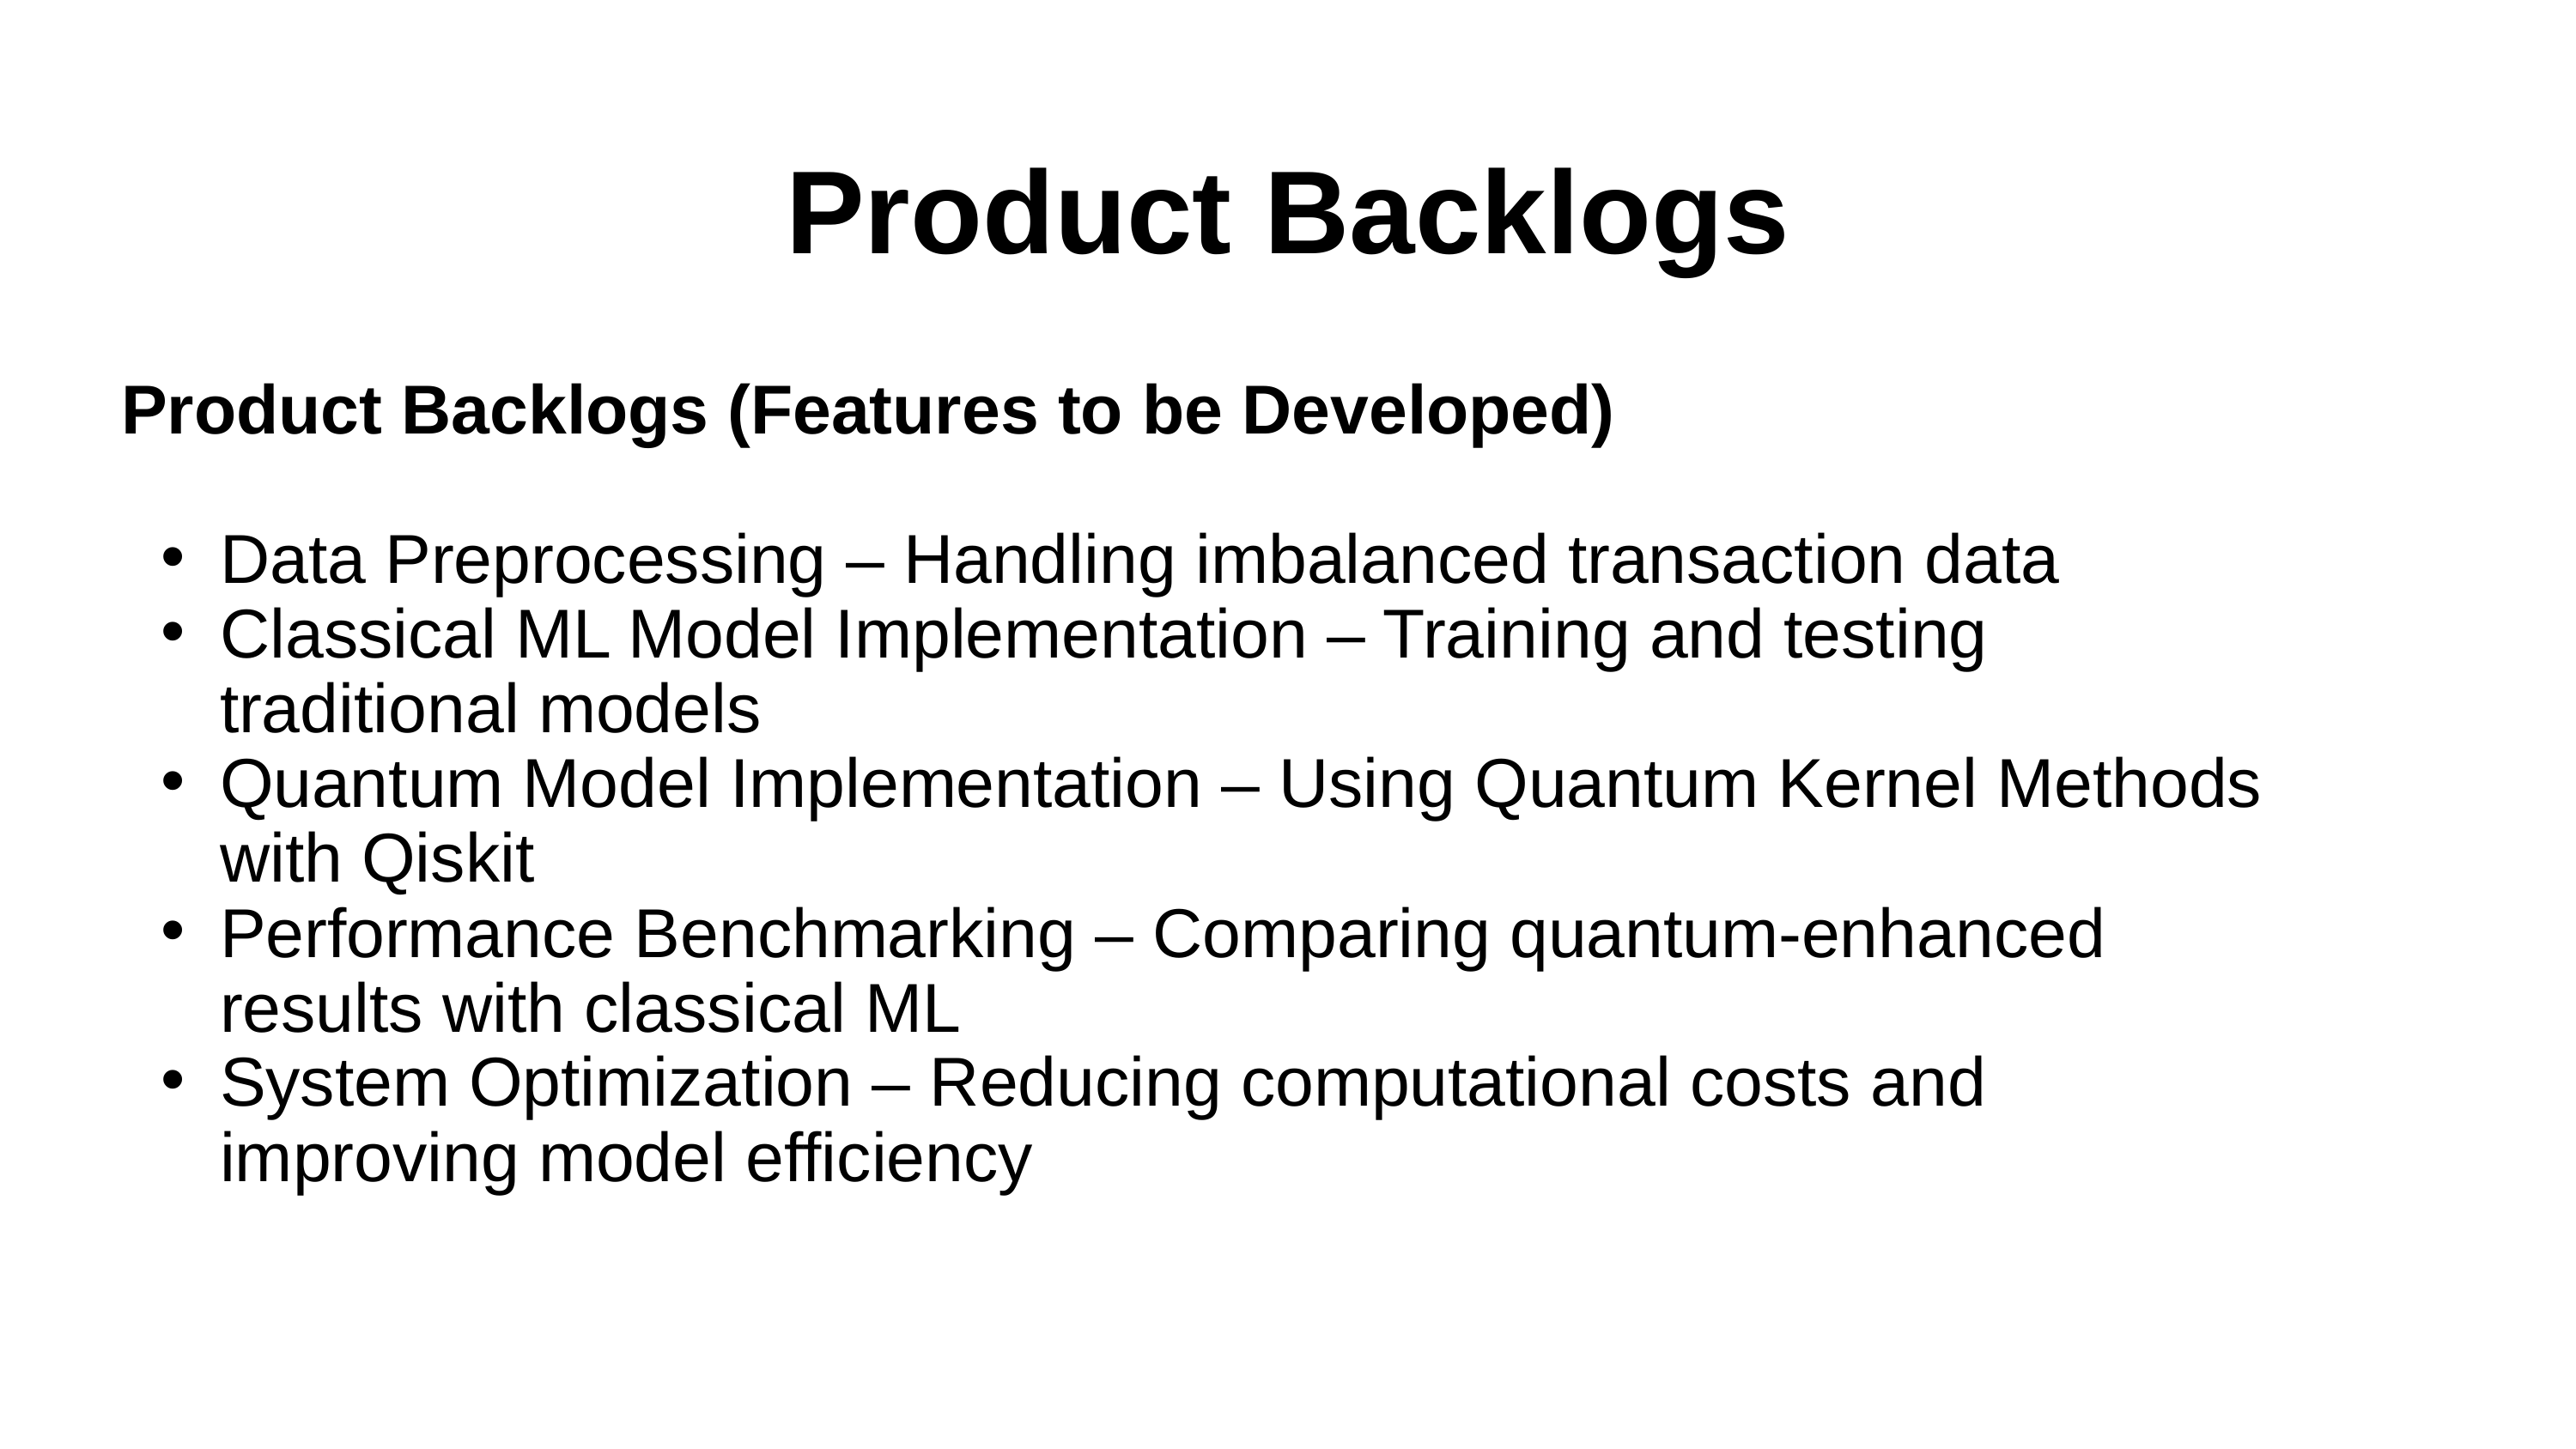

Product Backlogs
 Product Backlogs (Features to be Developed)

Data Preprocessing – Handling imbalanced transaction data
Classical ML Model Implementation – Training and testing traditional models
Quantum Model Implementation – Using Quantum Kernel Methods with Qiskit
Performance Benchmarking – Comparing quantum-enhanced results with classical ML
System Optimization – Reducing computational costs and improving model efficiency